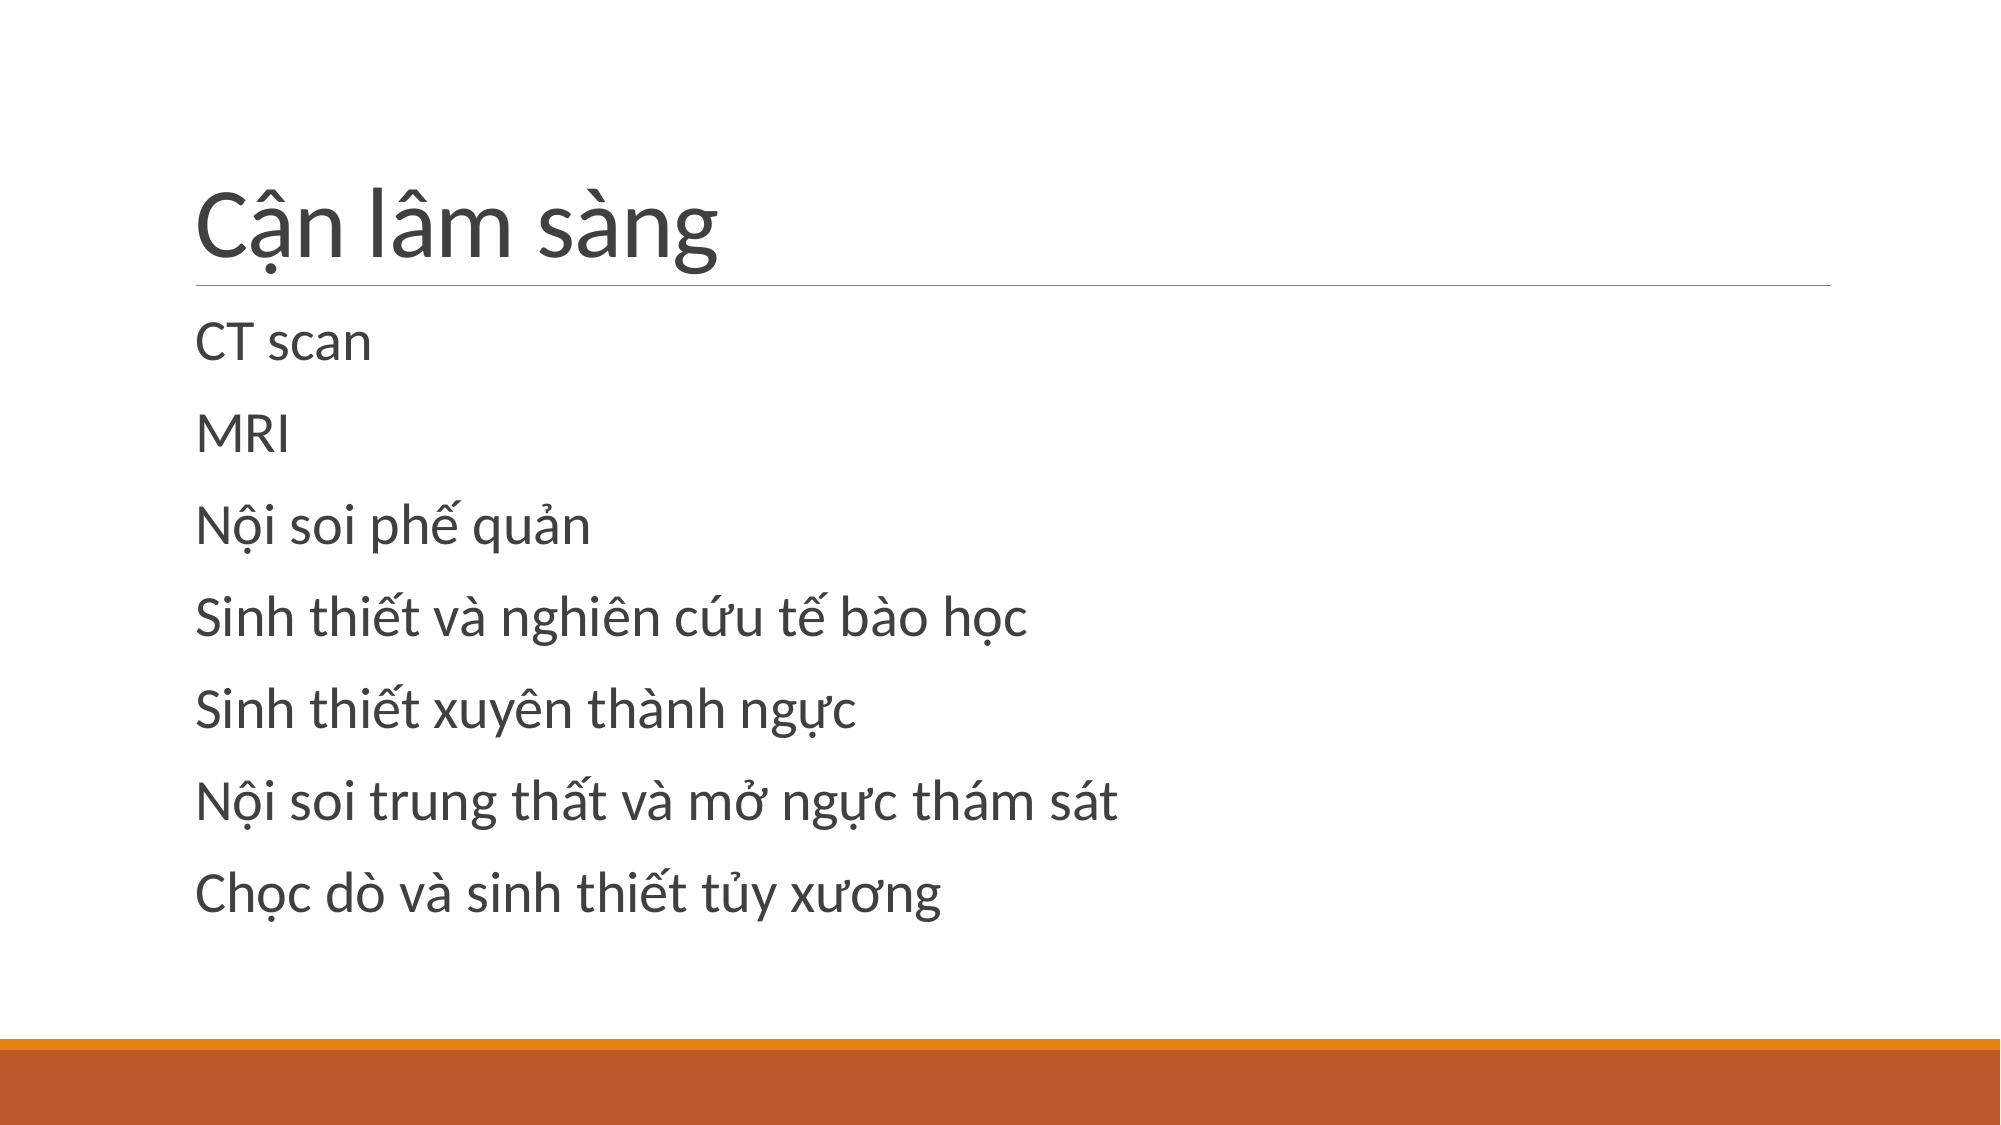

# Cận lâm sàng
CT scan
MRI
Nội soi phế quản
Sinh thiết và nghiên cứu tế bào học
Sinh thiết xuyên thành ngực
Nội soi trung thất và mở ngực thám sát
Chọc dò và sinh thiết tủy xương